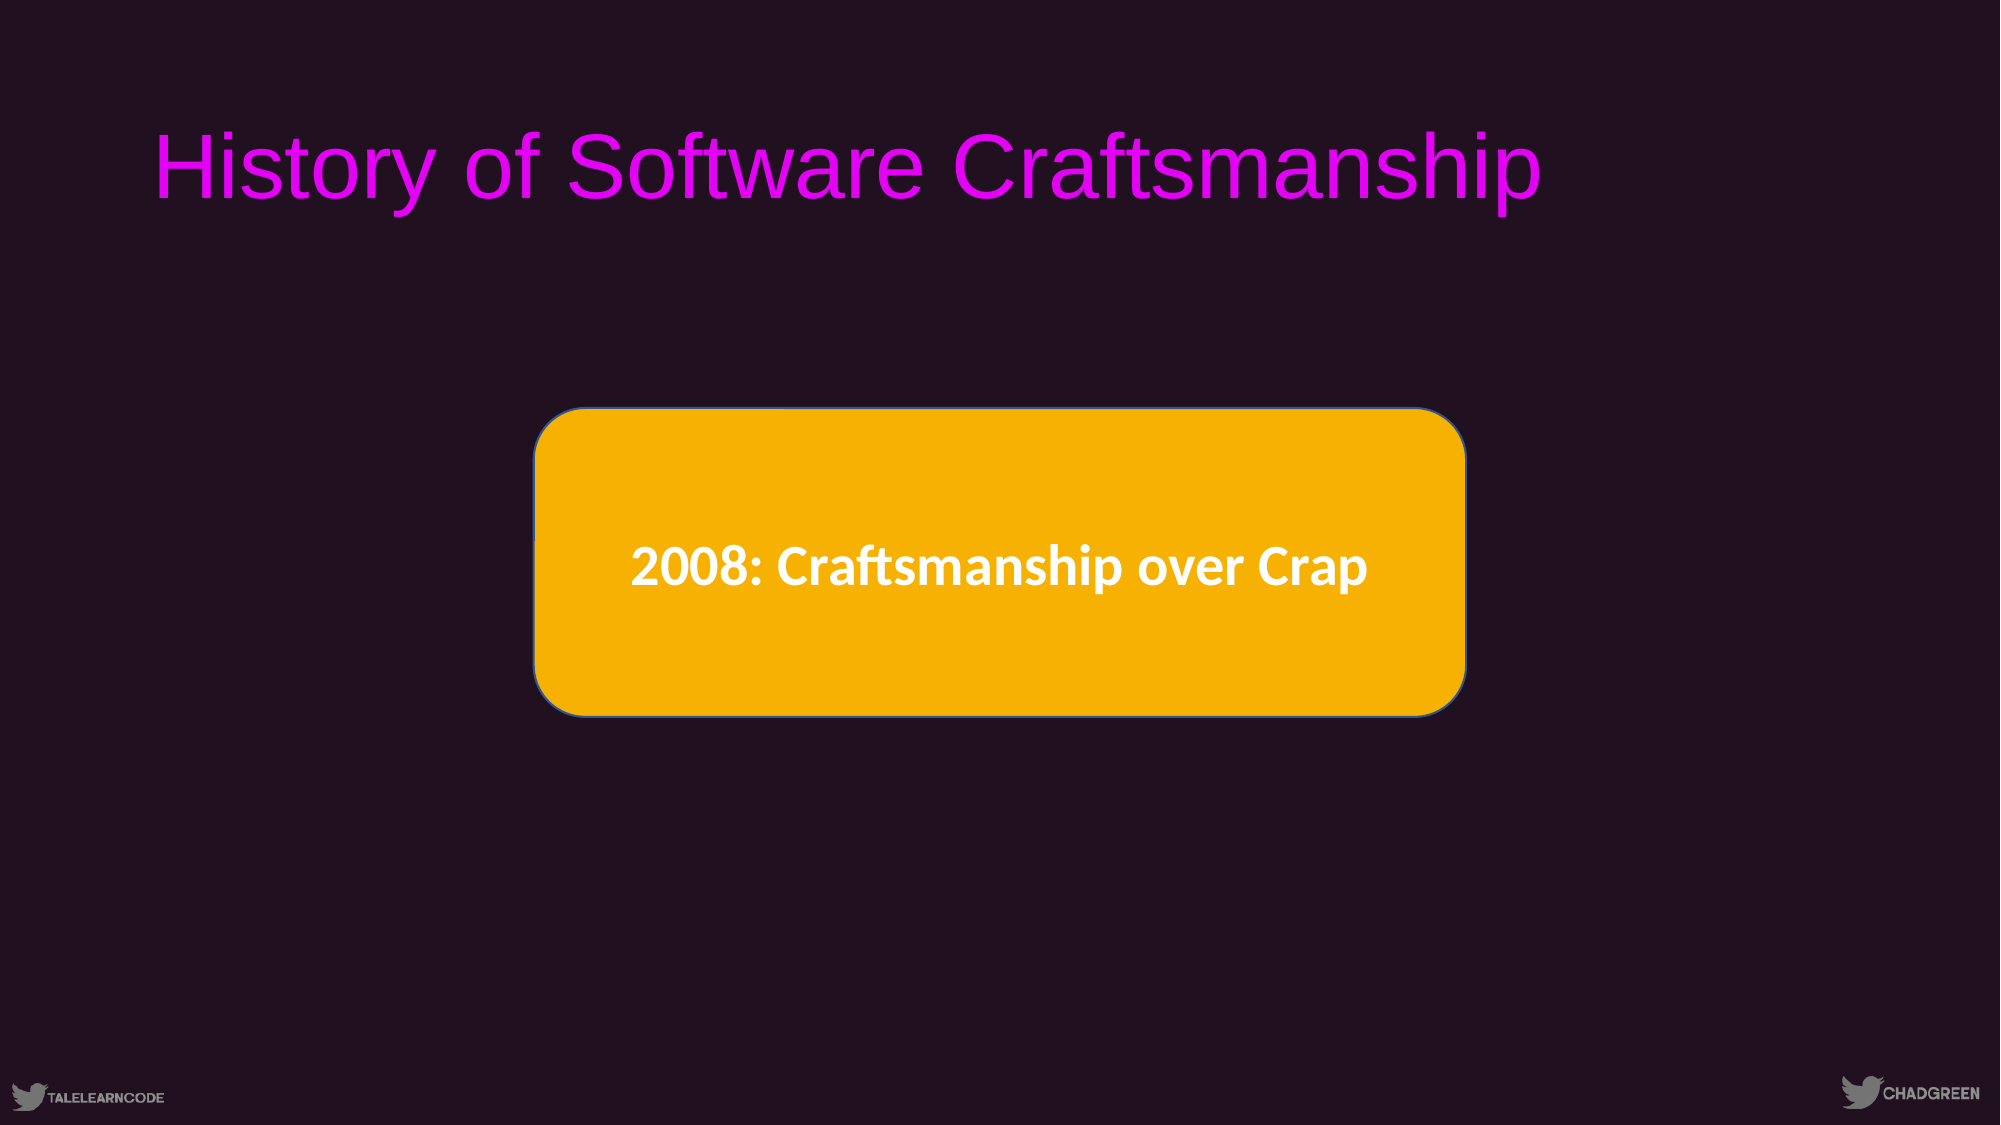

# History of Software Craftsmanship
2008: Craftsmanship over Crap